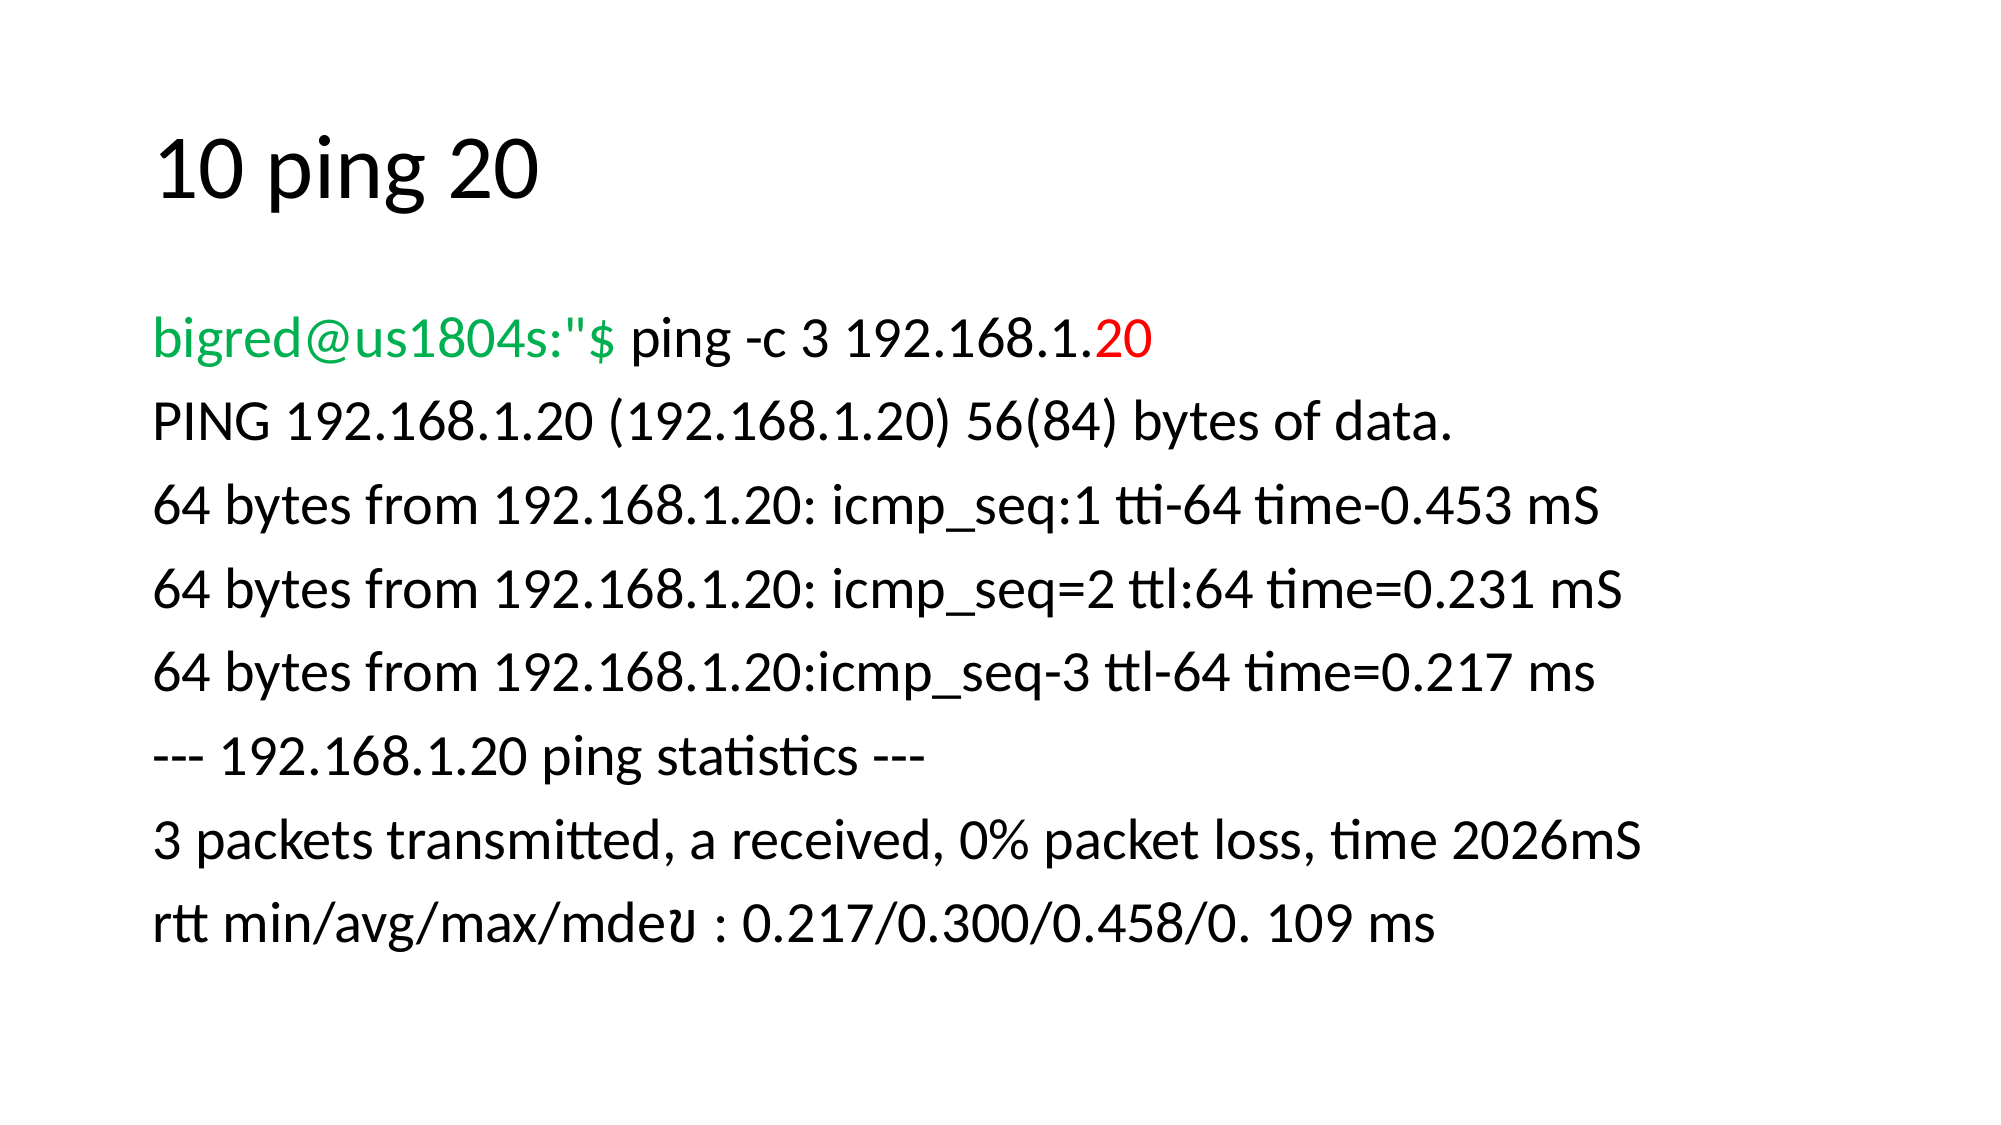

# 10 ping 20
bigred@us1804s:"$ ping -c 3 192.168.1.20
PING 192.168.1.20 (192.168.1.20) 56(84) bytes of data.
64 bytes from 192.168.1.20: icmp_seq:1 tti-64 time-0.453 mS
64 bytes from 192.168.1.20: icmp_seq=2 ttl:64 time=0.231 mS
64 bytes from 192.168.1.20:icmp_seq-3 ttl-64 time=0.217 ms
--- 192.168.1.20 ping statistics ---
3 packets transmitted, a received, 0% packet loss, time 2026mS
rtt min/avg/max/mdeข : 0.217/0.300/0.458/0. 109 ms